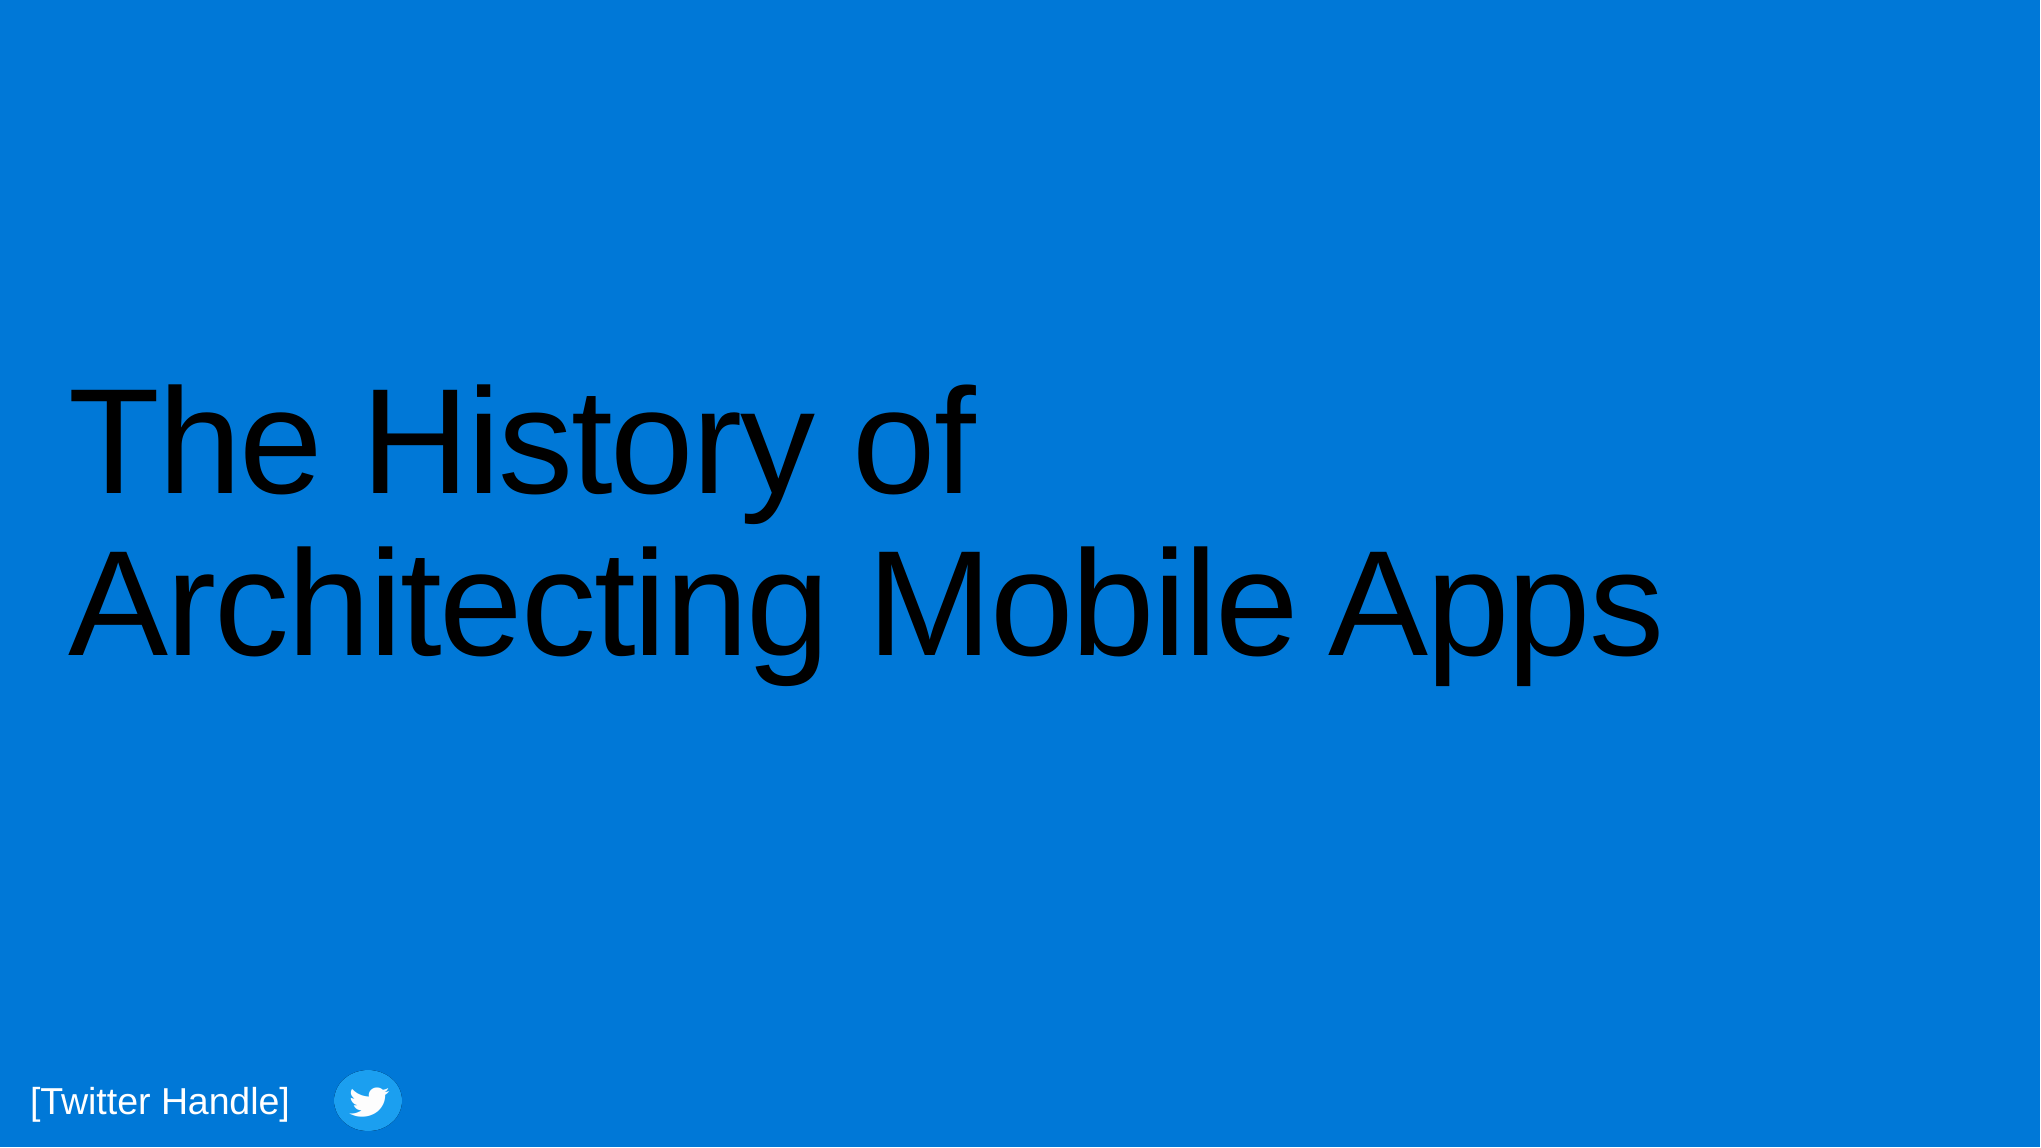

# The History of Architecting Mobile Apps